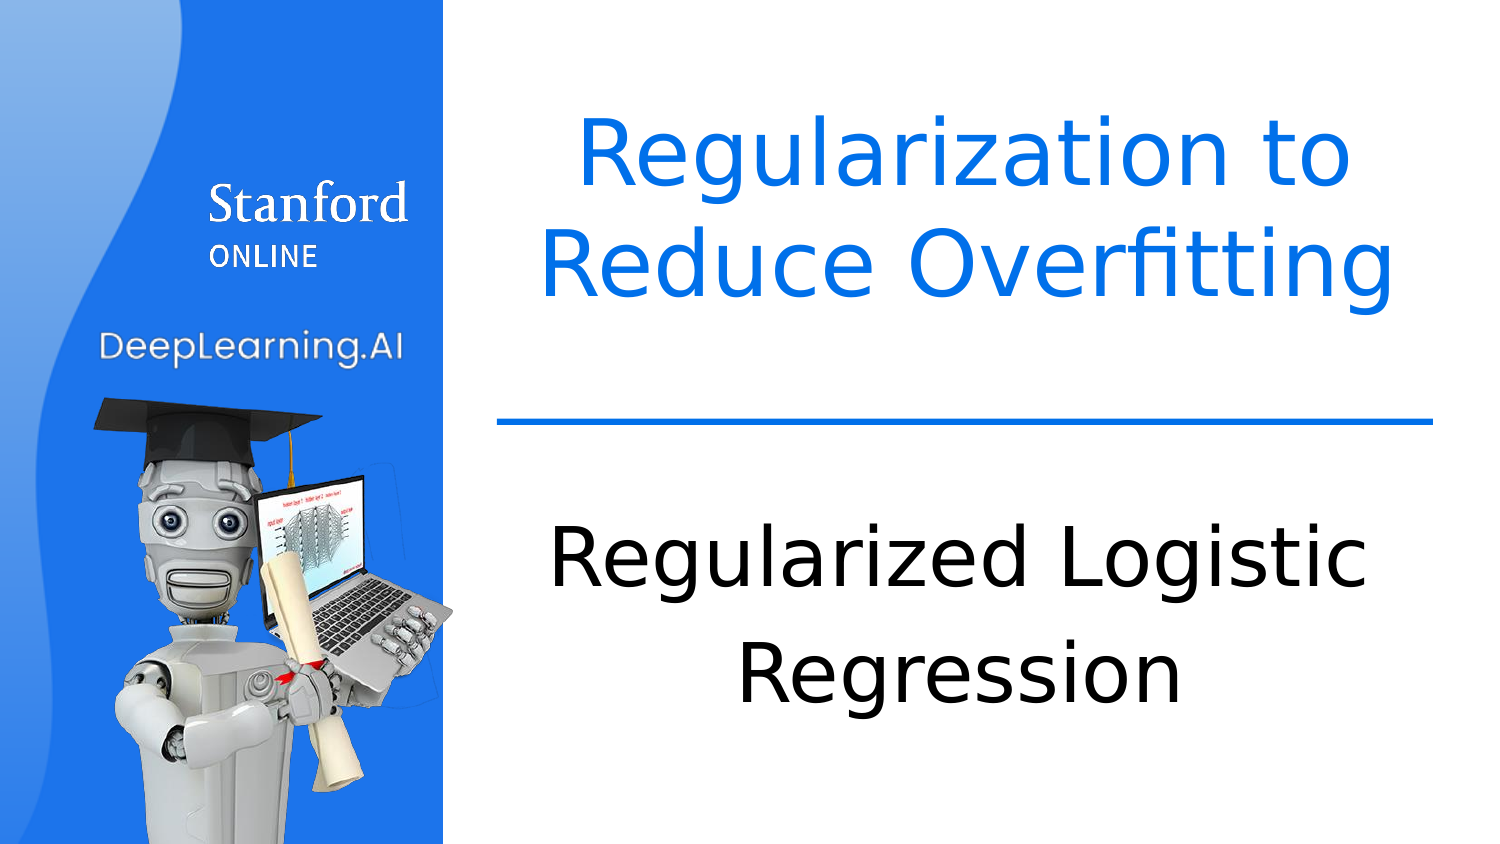

# Regularization to Reduce Overfitting
Regularized Logistic Regression